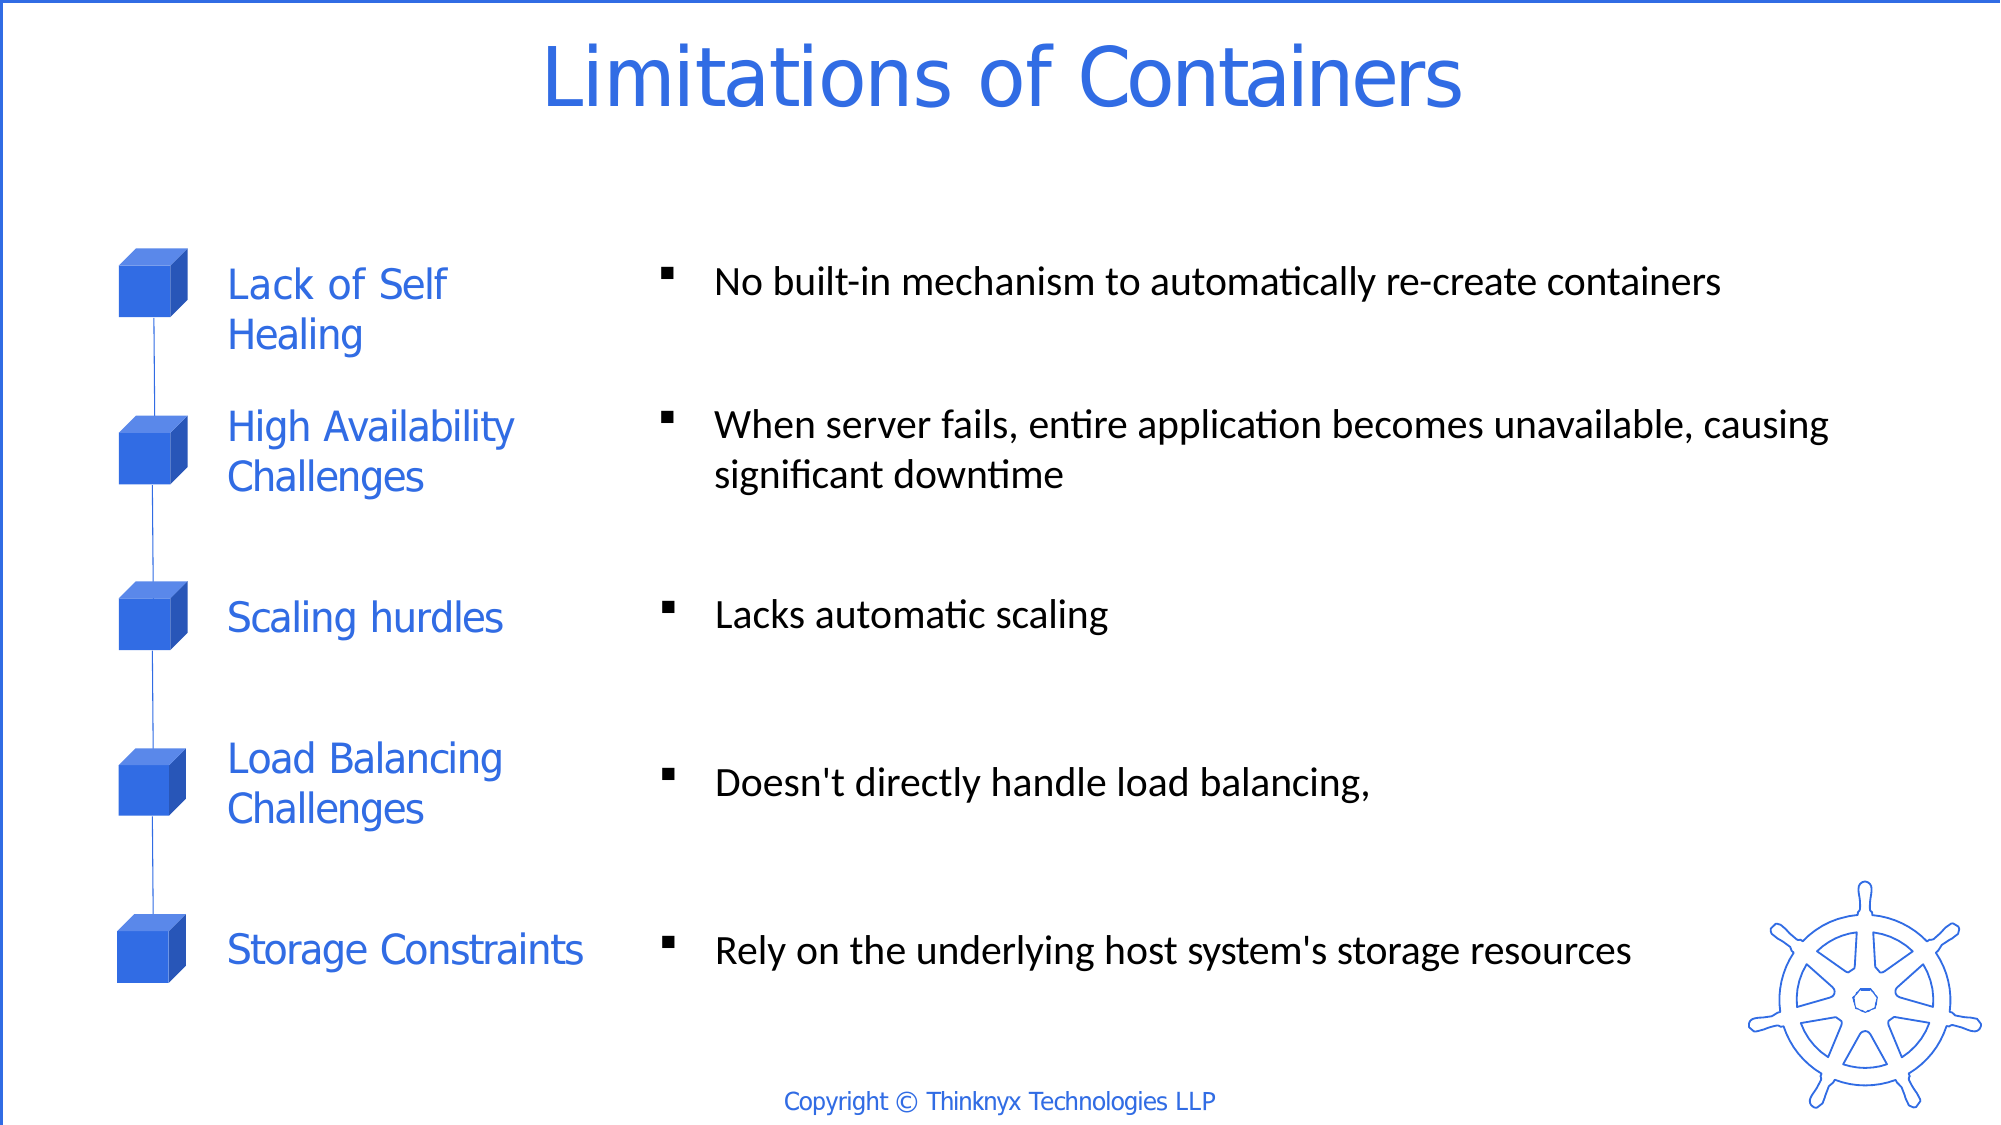

# Limitations of Containers

No built-in mechanism to automatically re-create containers
Lack of Self Healing
When server fails, entire application becomes unavailable, causing significant downtime
High Availability Challenges
Lacks automatic scaling
Scaling hurdles
Load Balancing Challenges
Doesn't directly handle load balancing,
Rely on the underlying host system's storage resources
Storage Constraints
Copyright © Thinknyx Technologies LLP